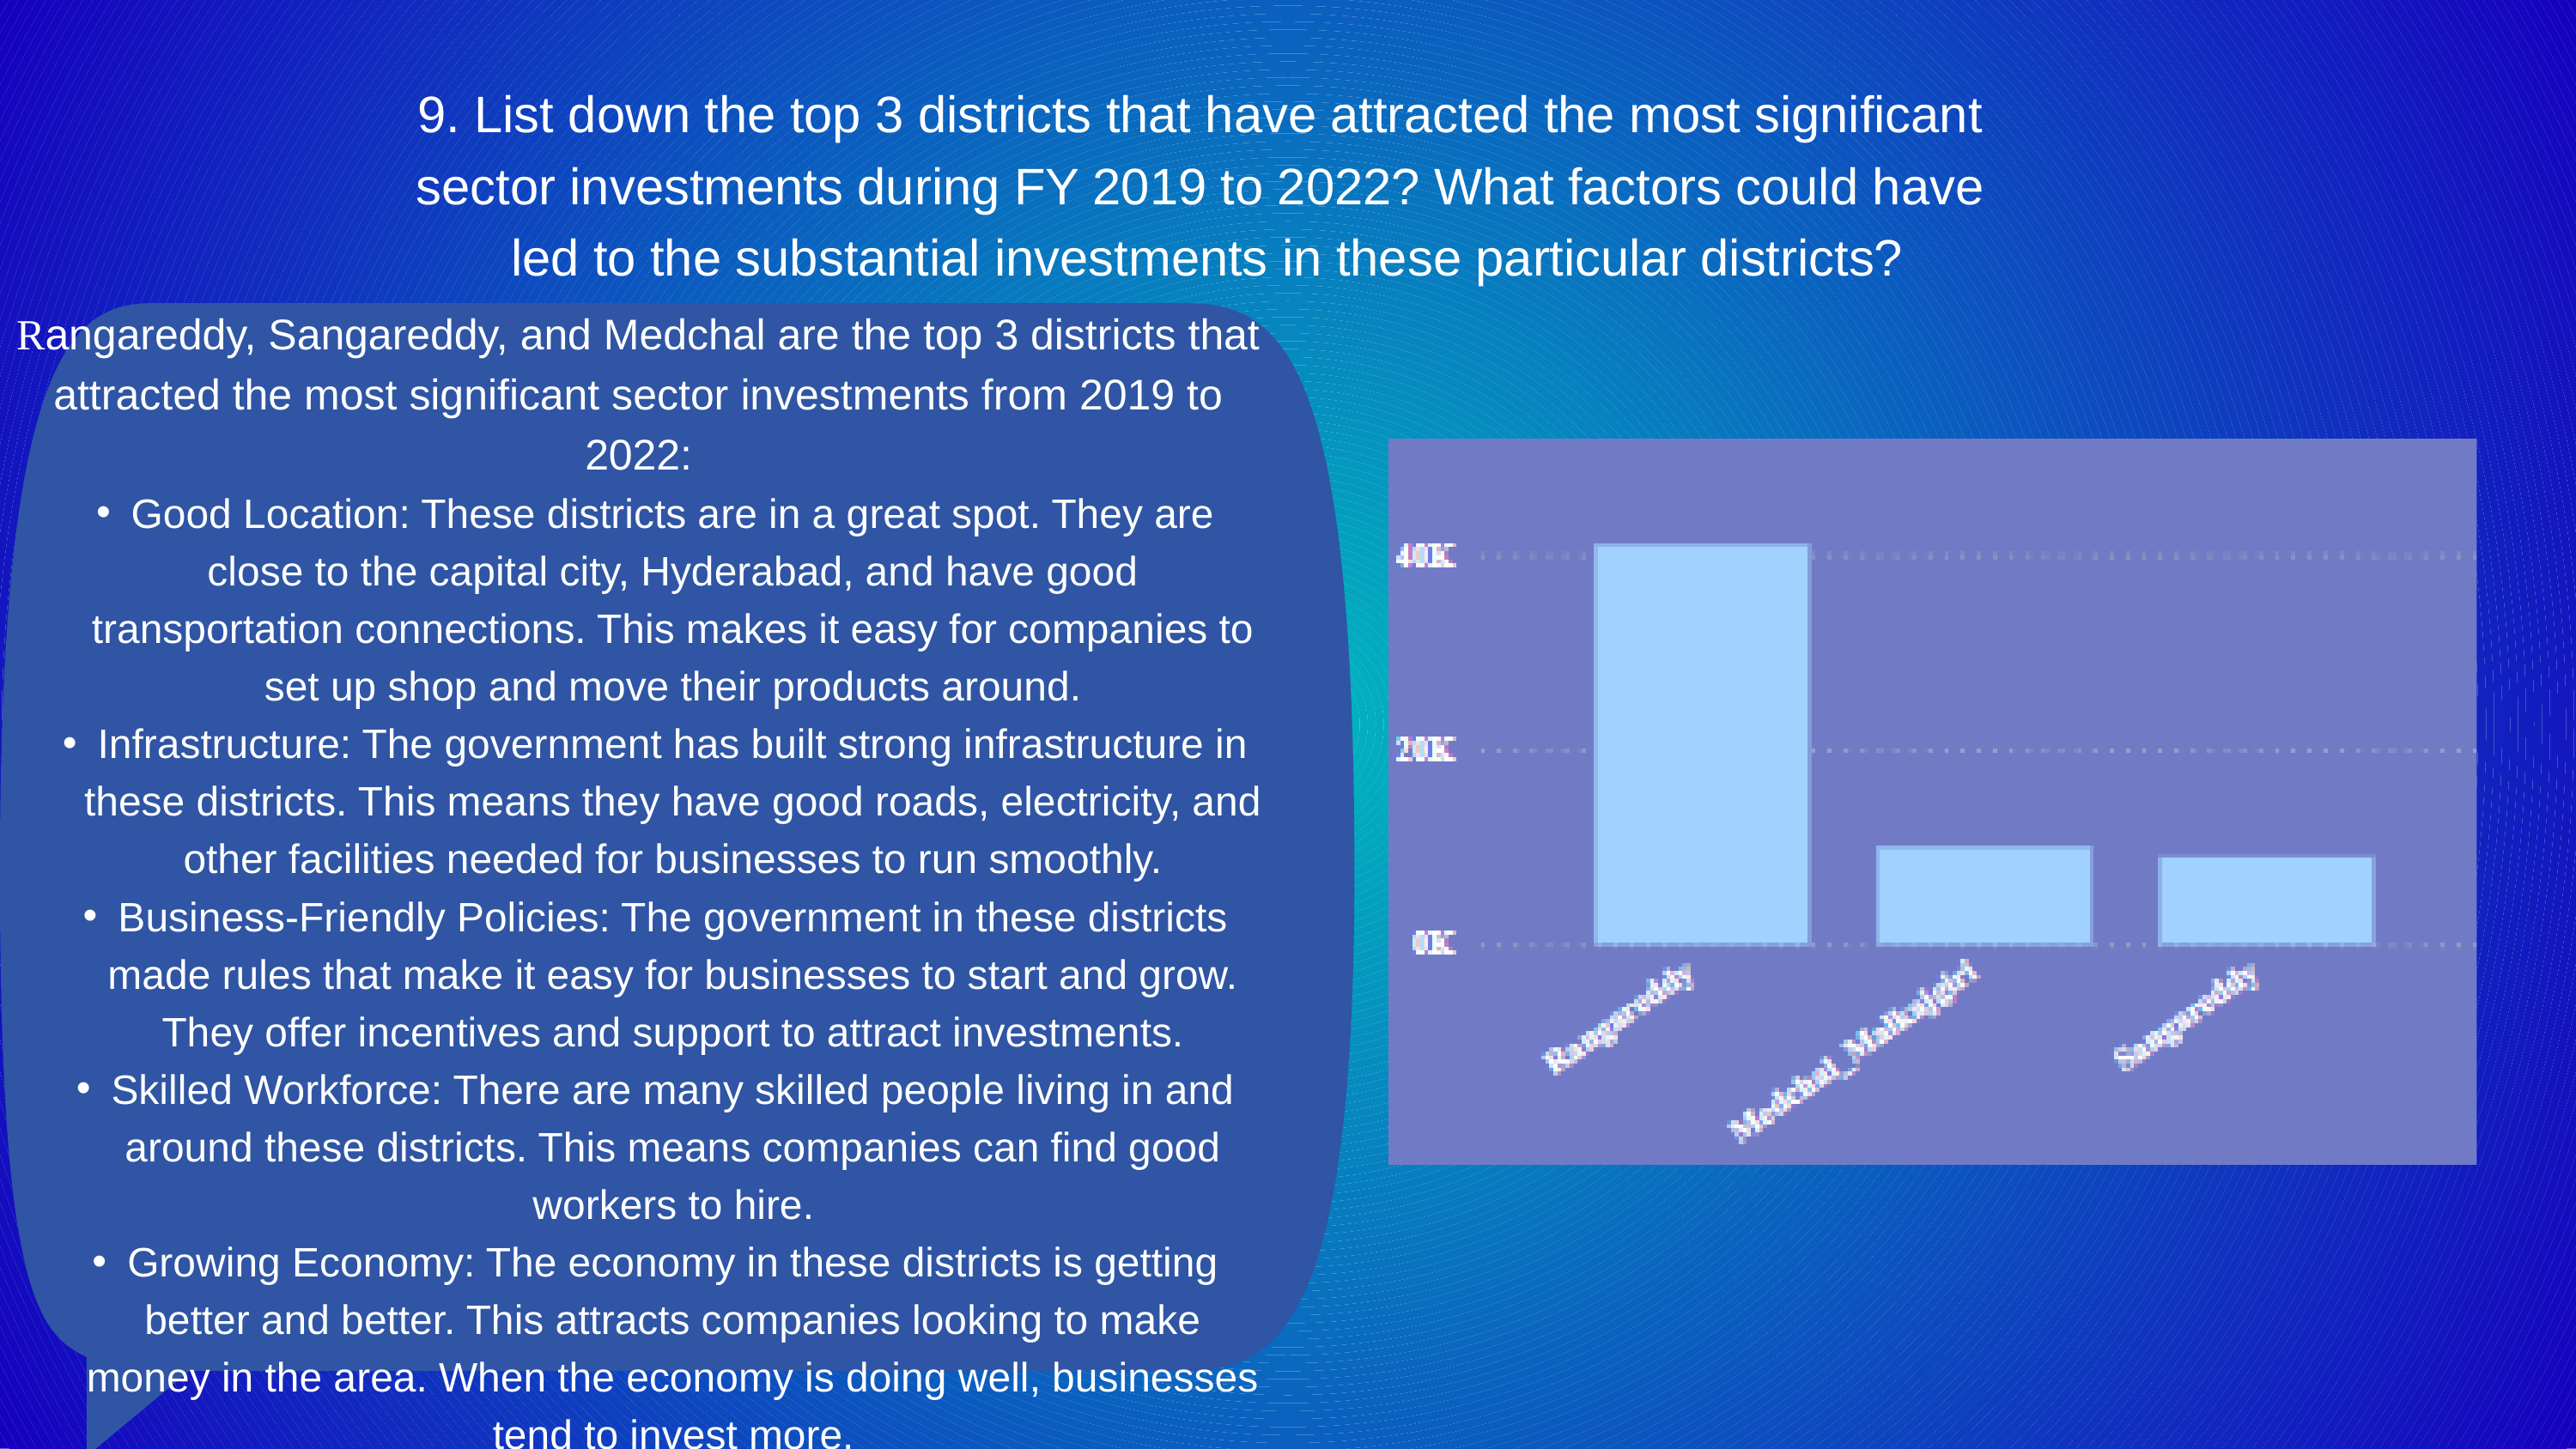

9. List down the top 3 districts that have attracted the most significant
sector investments during FY 2019 to 2022? What factors could have
led to the substantial investments in these particular districts?

Rangareddy, Sangareddy, and Medchal are the top 3 districts that attracted the most significant sector investments from 2019 to 2022:
Good Location: These districts are in a great spot. They are close to the capital city, Hyderabad, and have good transportation connections. This makes it easy for companies to set up shop and move their products around.
Infrastructure: The government has built strong infrastructure in these districts. This means they have good roads, electricity, and other facilities needed for businesses to run smoothly.
Business-Friendly Policies: The government in these districts made rules that make it easy for businesses to start and grow. They offer incentives and support to attract investments.
Skilled Workforce: There are many skilled people living in and around these districts. This means companies can find good workers to hire.
Growing Economy: The economy in these districts is getting better and better. This attracts companies looking to make money in the area. When the economy is doing well, businesses tend to invest more.